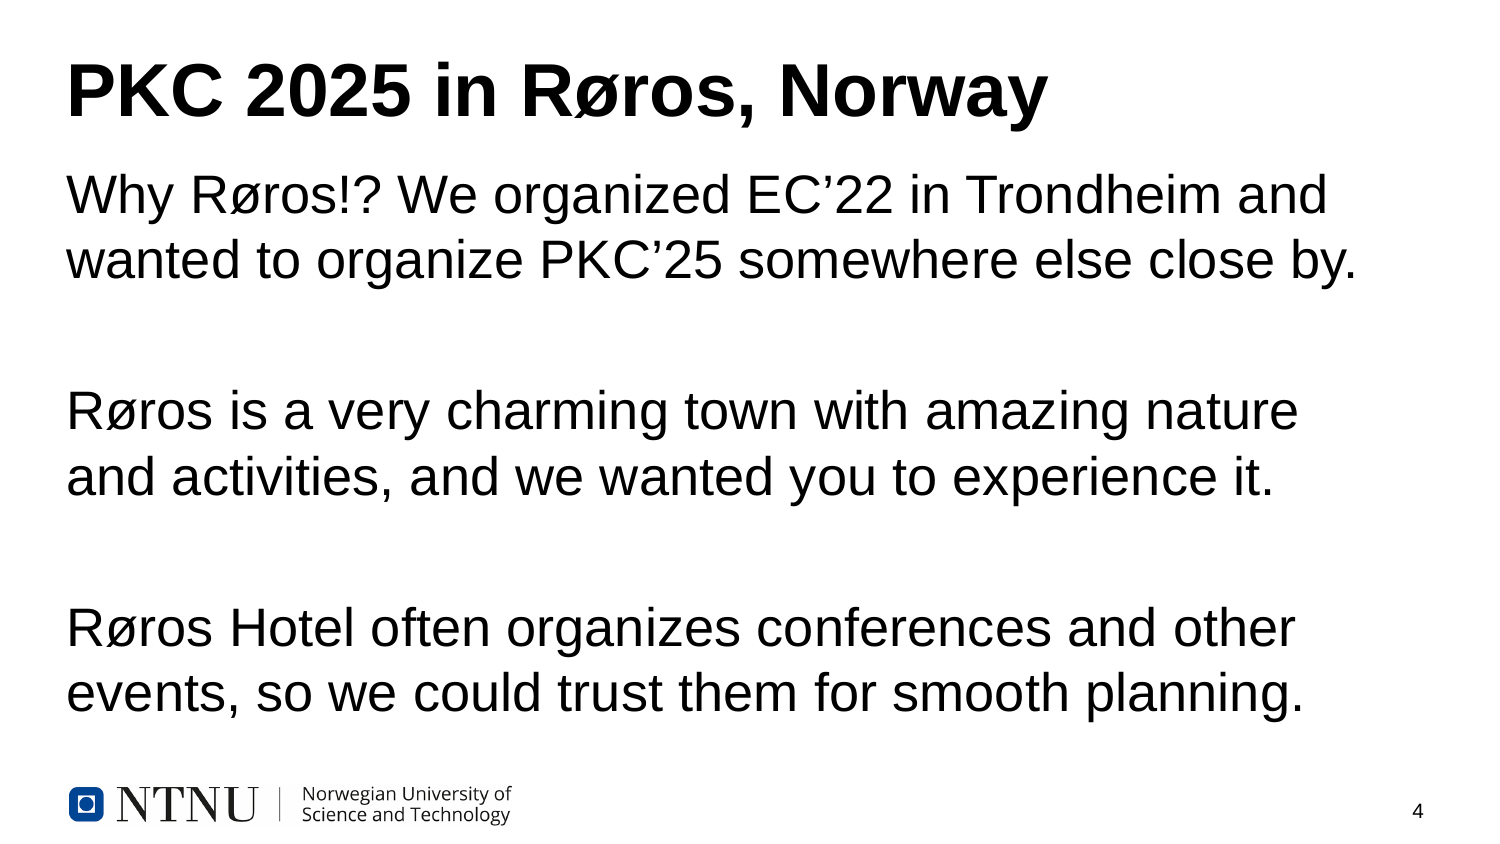

# PKC 2025 in Røros, Norway
Why Røros!? We organized EC’22 in Trondheim and wanted to organize PKC’25 somewhere else close by.

Røros is a very charming town with amazing nature and activities, and we wanted you to experience it.

Røros Hotel often organizes conferences and other events, so we could trust them for smooth planning.